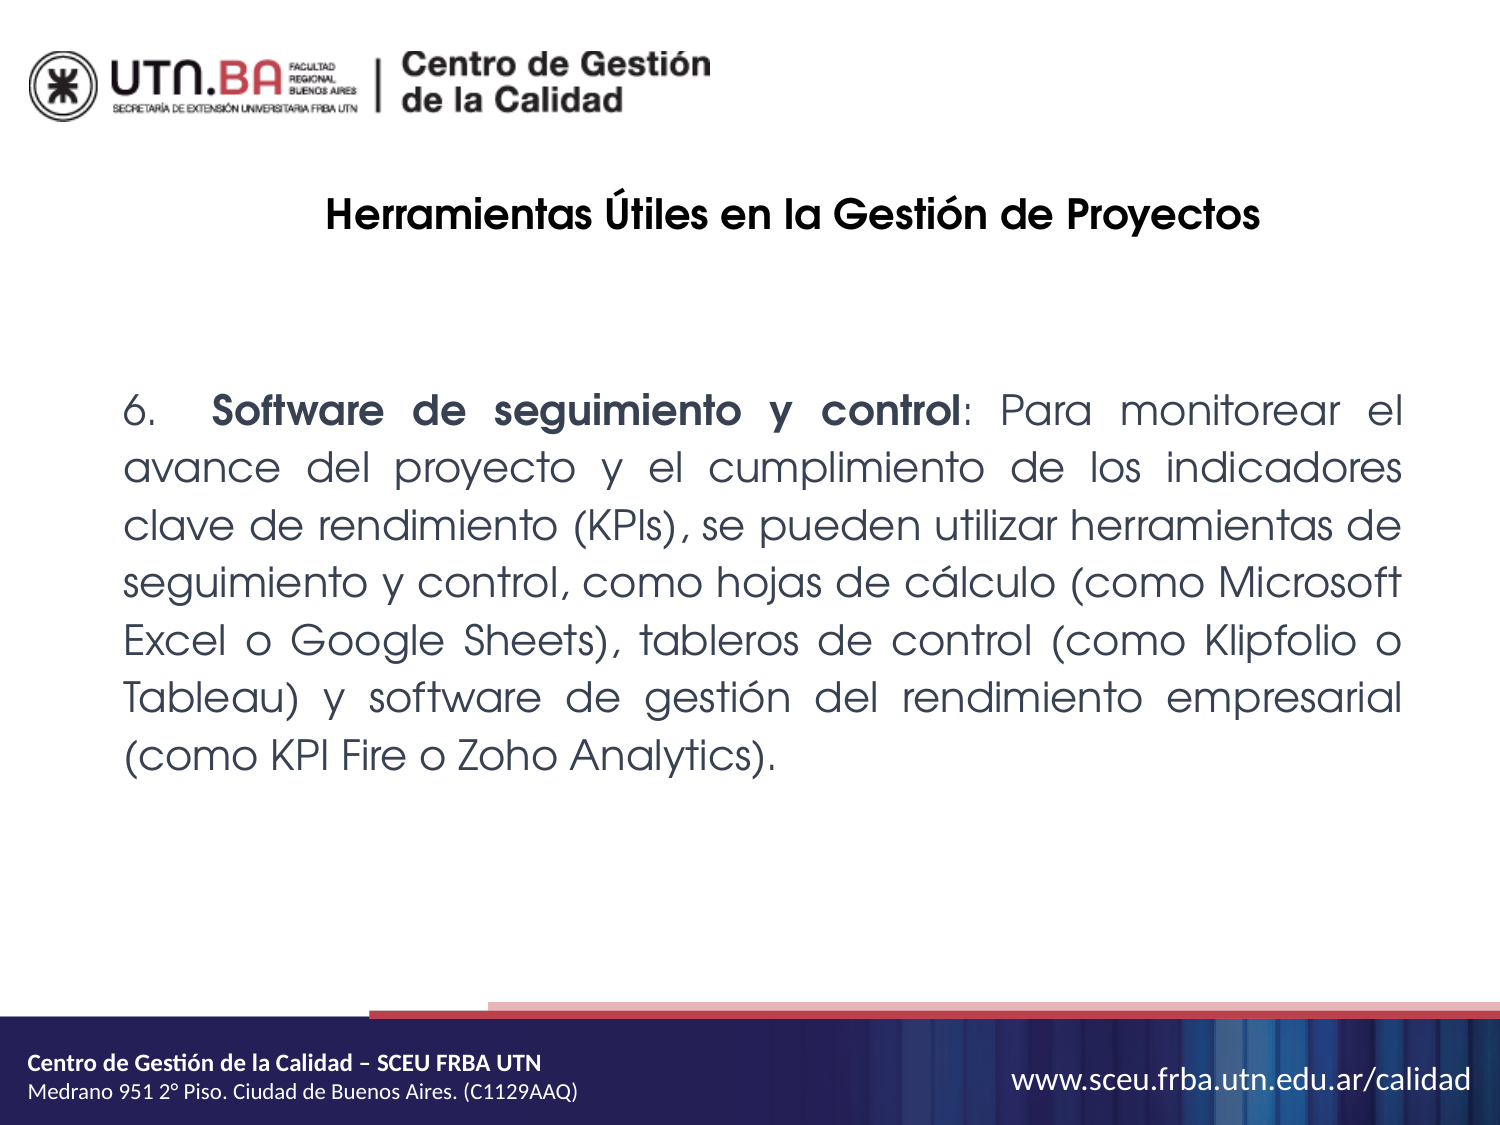

Herramientas Útiles en la Gestión de Proyectos
6.  Software de seguimiento y control: Para monitorear el avance del proyecto y el cumplimiento de los indicadores clave de rendimiento (KPIs), se pueden utilizar herramientas de seguimiento y control, como hojas de cálculo (como Microsoft Excel o Google Sheets), tableros de control (como Klipfolio o Tableau) y software de gestión del rendimiento empresarial (como KPI Fire o Zoho Analytics).